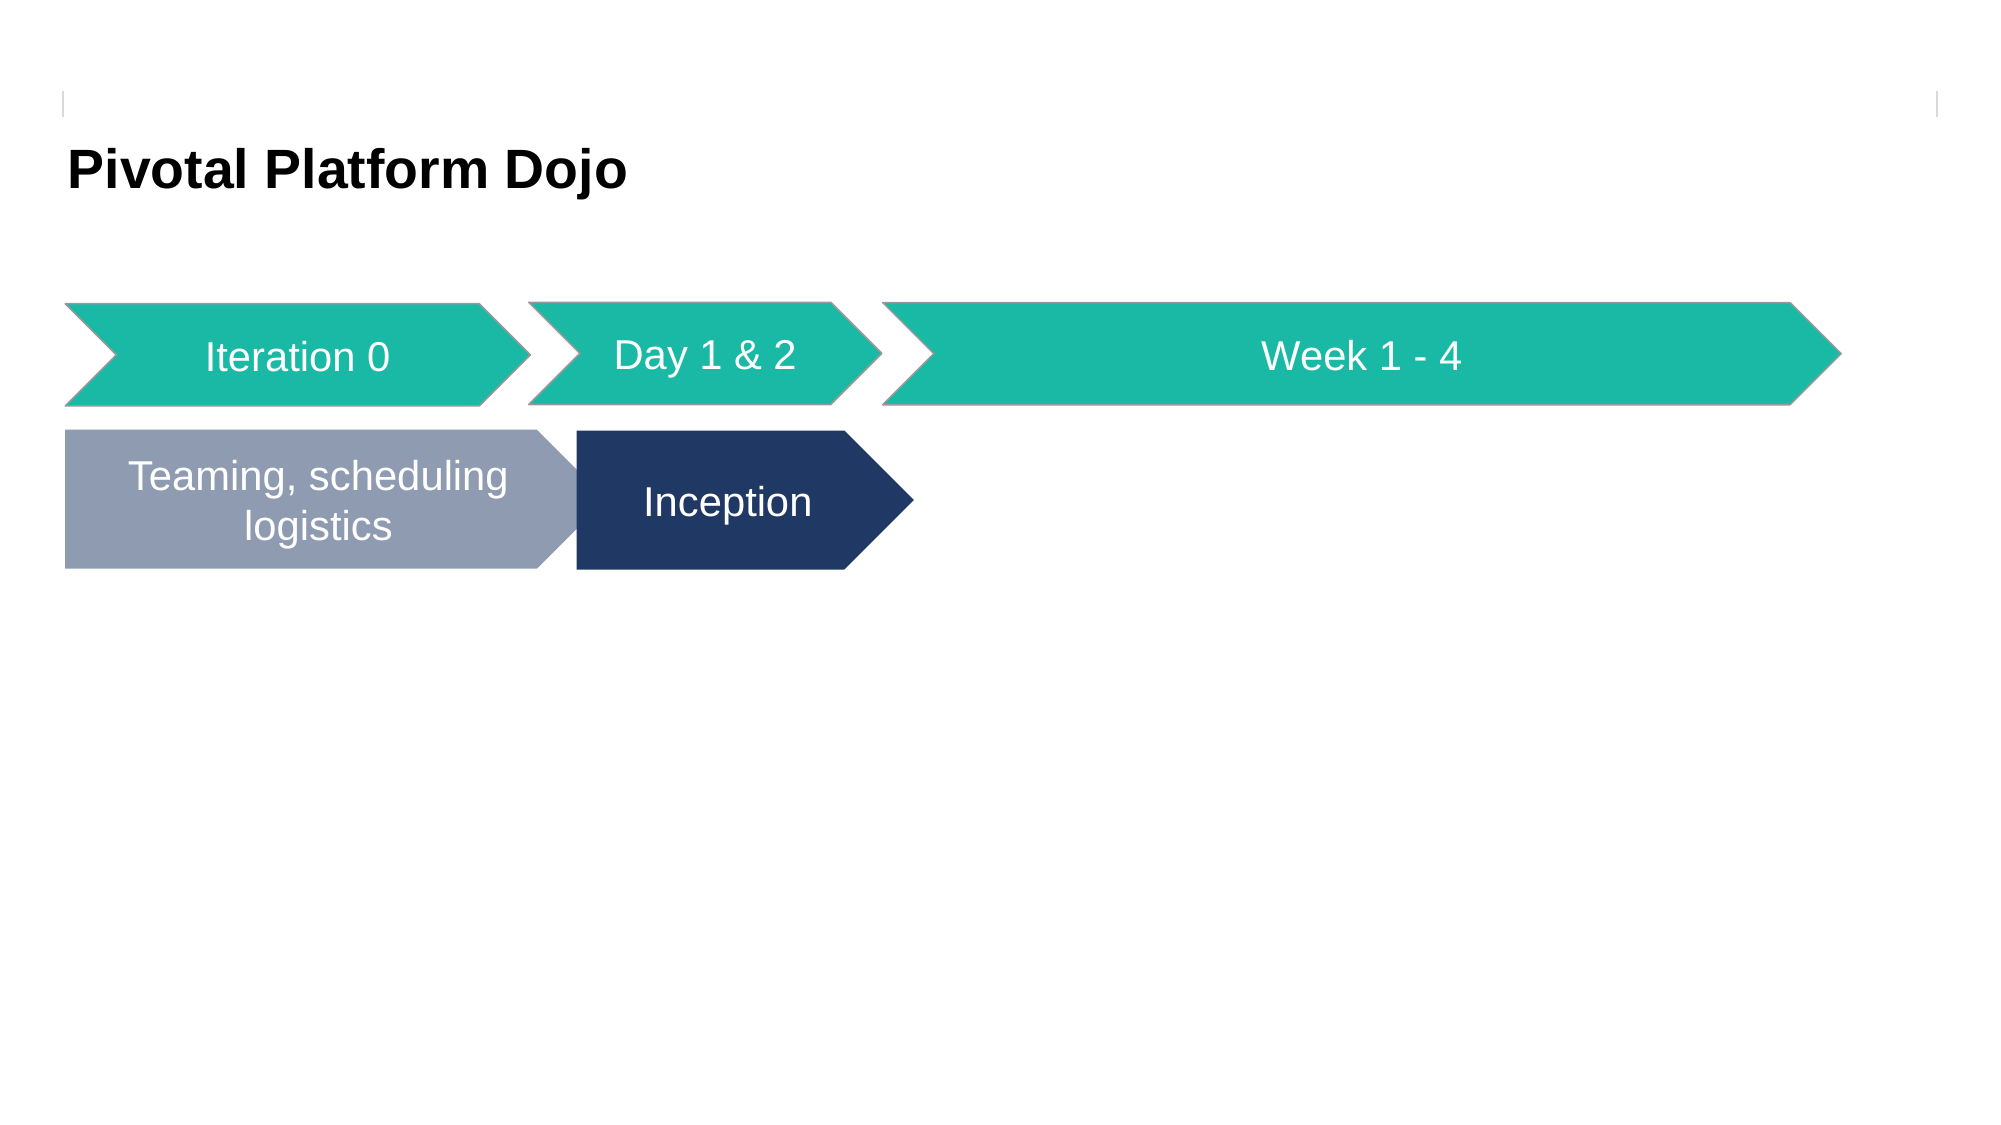

# Pivotal Platform Dojo
Day 1 & 2
Week 1 - 4
Iteration 0
Teaming, scheduling
logistics
Inception